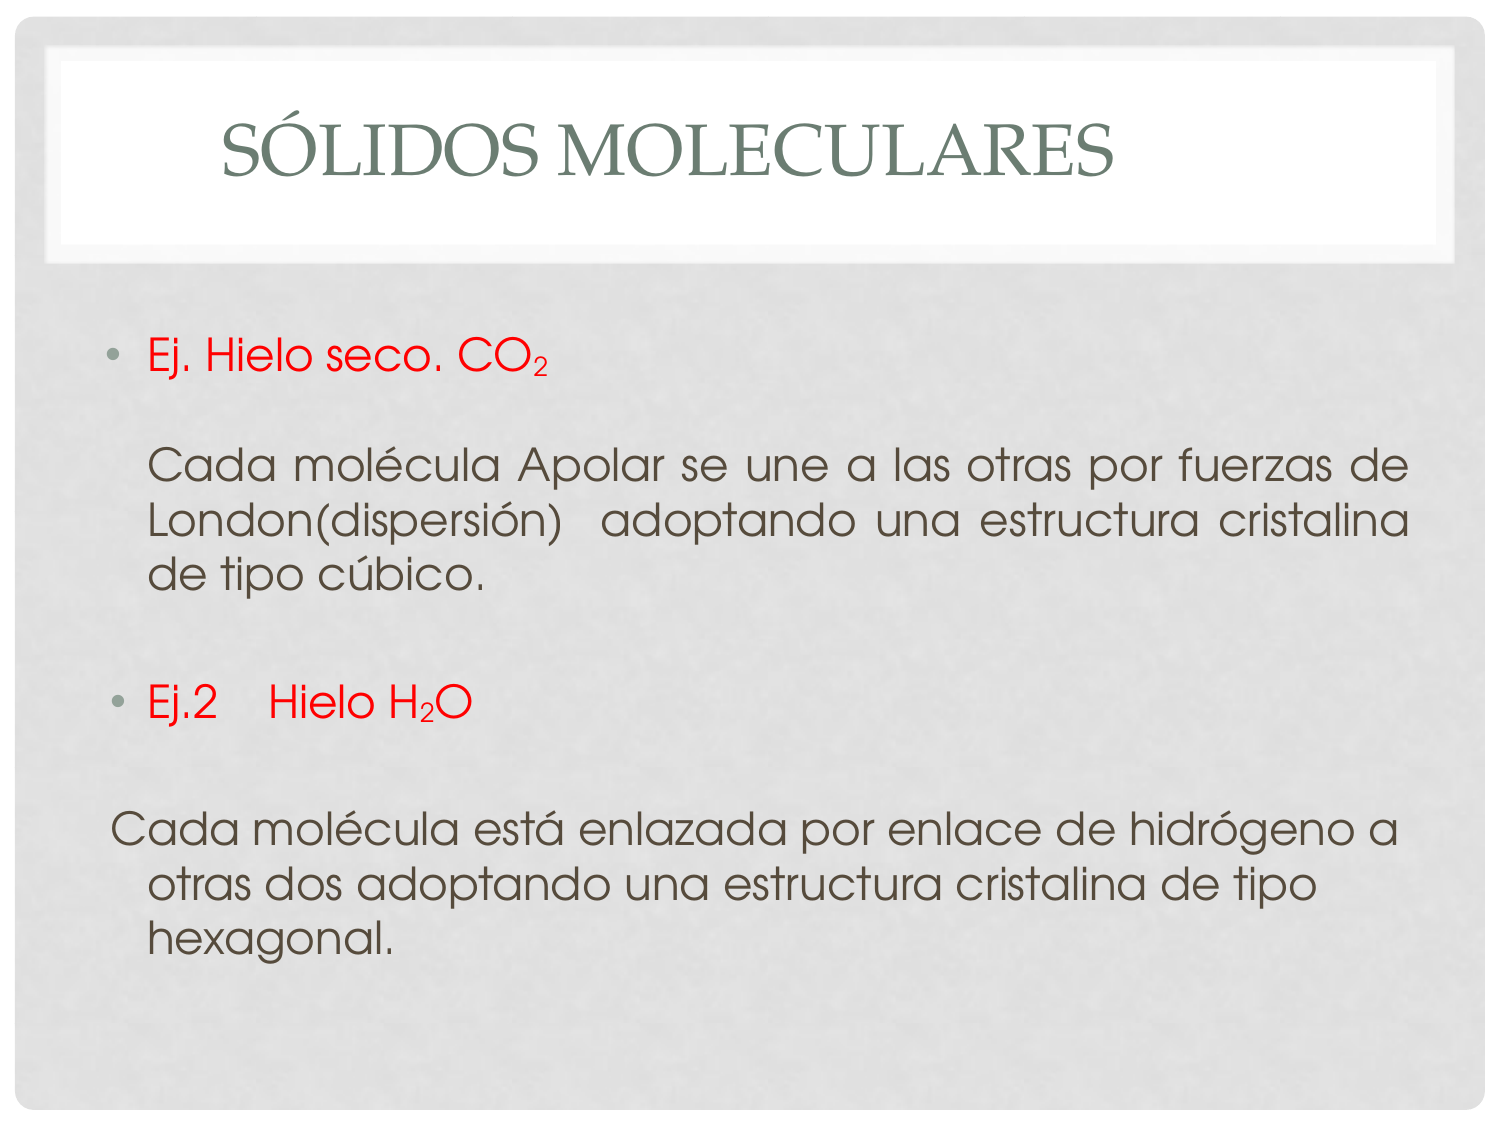

# Sólidos moleculares

Ej. Hielo seco. CO2

	Cada molécula Apolar se une a las otras por fuerzas de London(dispersión)  adoptando una estructura cristalina de tipo cúbico.

Ej.2    Hielo H2O

Cada molécula está enlazada por enlace de hidrógeno a otras dos adoptando una estructura cristalina de tipo hexagonal.